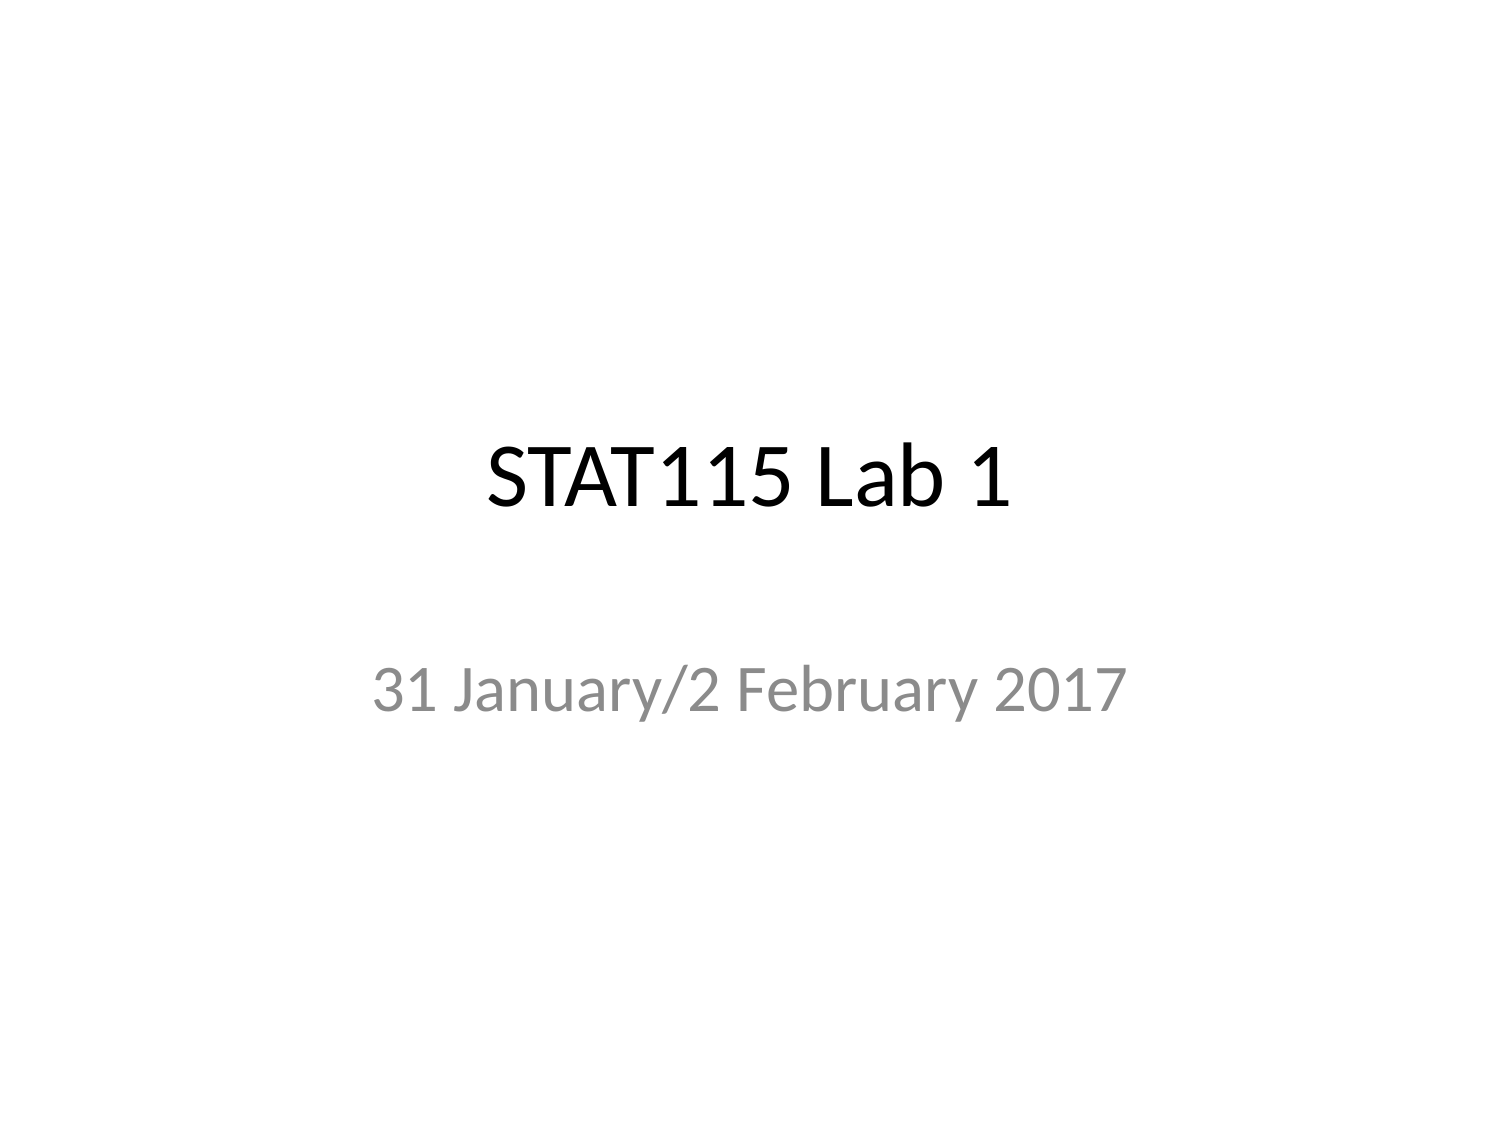

# STAT115 Lab 1
31 January/2 February 2017